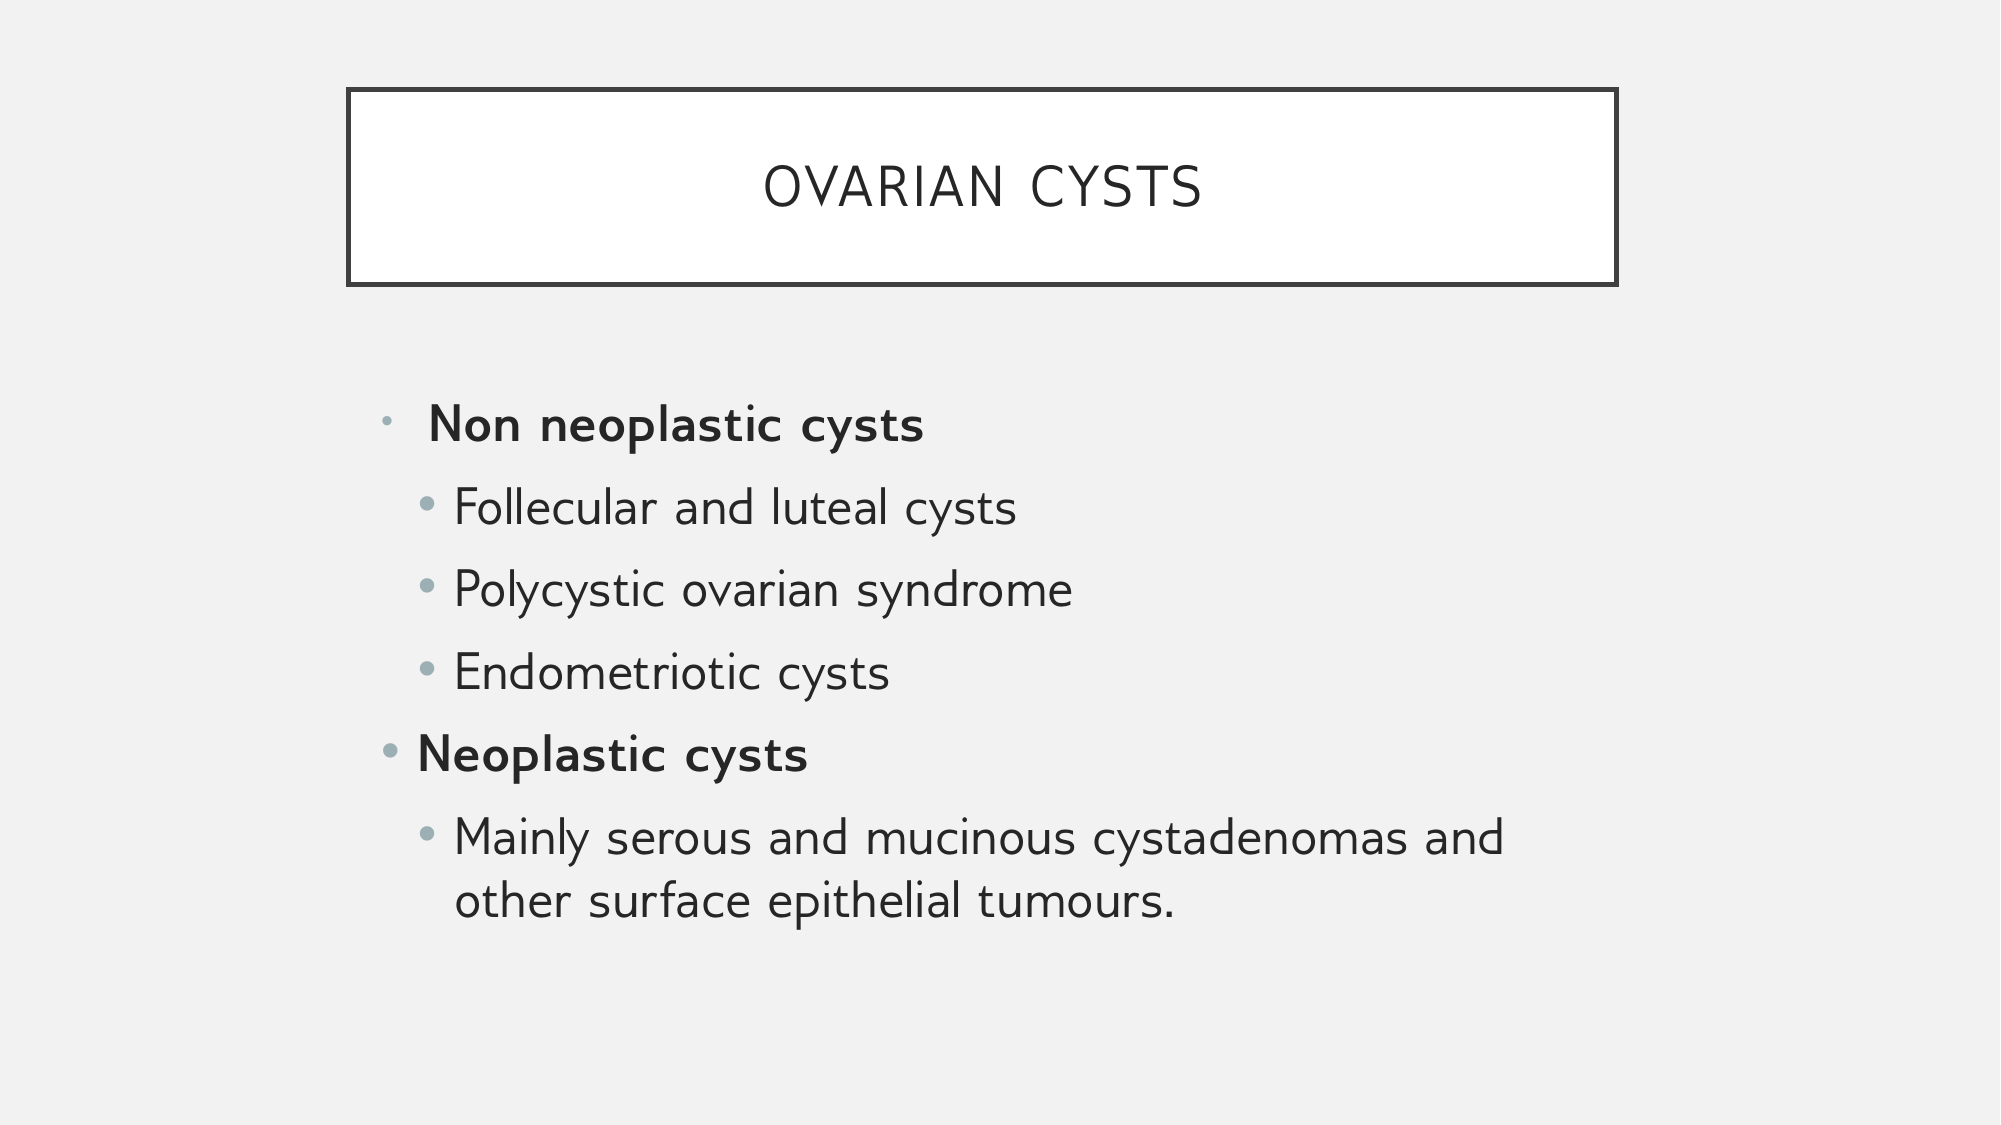

# Ovarian cysts
 Non neoplastic cysts
Follecular and luteal cysts
Polycystic ovarian syndrome
Endometriotic cysts
Neoplastic cysts
Mainly serous and mucinous cystadenomas and other surface epithelial tumours.